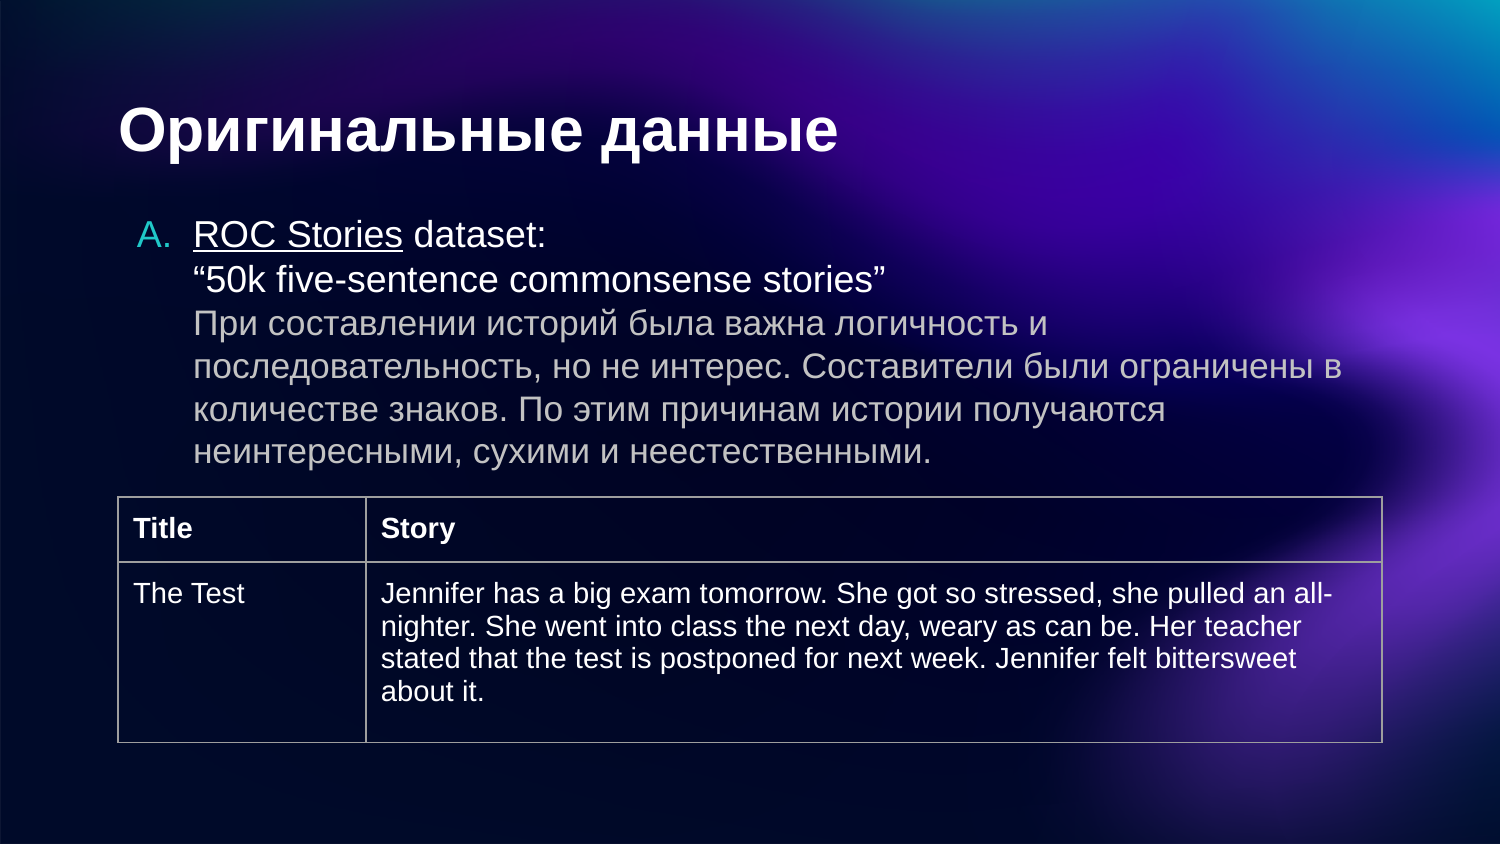

# Оригинальные данные
ROC Stories dataset:
“50k five-sentence commonsense stories”
При составлении историй была важна логичность и последовательность, но не интерес. Составители были ограничены в количестве знаков. По этим причинам истории получаются неинтересными, сухими и неестественными.
| Title | Story |
| --- | --- |
| The Test | Jennifer has a big exam tomorrow. She got so stressed, she pulled an all-nighter. She went into class the next day, weary as can be. Her teacher stated that the test is postponed for next week. Jennifer felt bittersweet about it. |